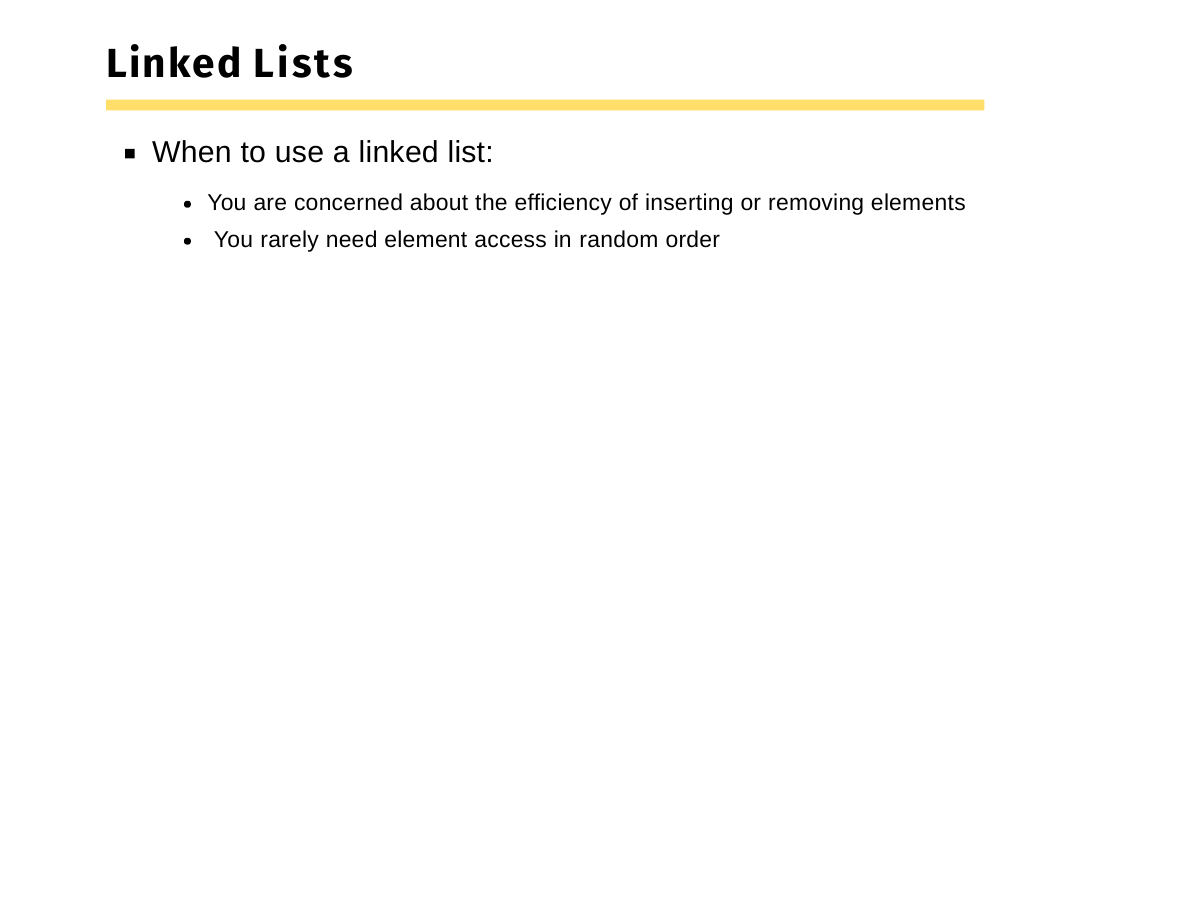

# Linked Lists

When to use a linked list:
You are concerned about the efficiency of inserting or removing elements  You rarely need element access in random order